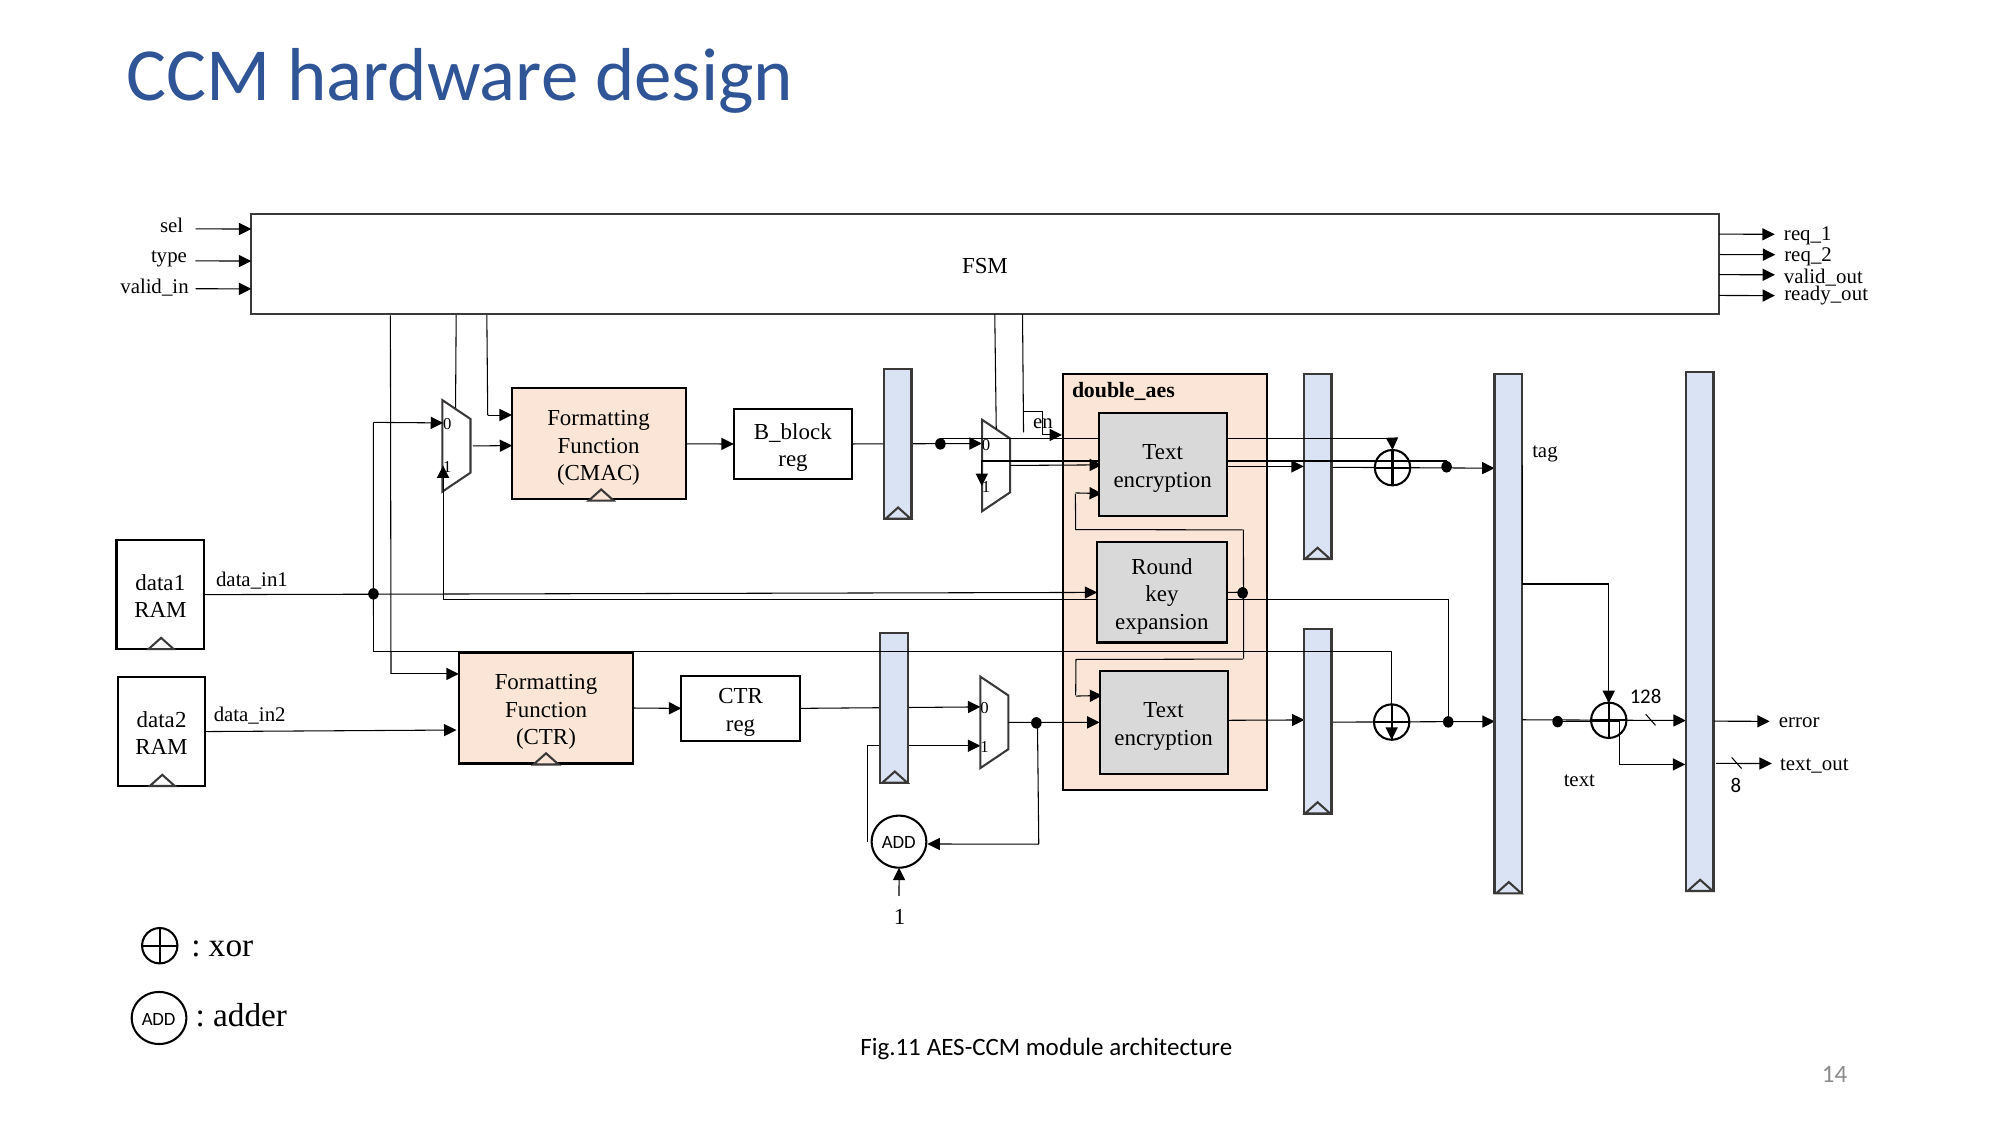

# CCM hardware design
sel
req_1
FSM
req_2
type
valid_out
valid_in
ready_out
double_aes

Formatting
Function
(CMAC)
en
0
B_block
reg
Text
encryption
0
tag

1

1

data1
RAM

Round key expansion

data_in1

Formatting
Function
(CTR)
Text
encryption
128
CTR
reg
data2
RAM

0
data_in2
error

1
text_out

text
8

ADD

1
: xor

: adder

ADD
Fig.11 AES-CCM module architecture
14